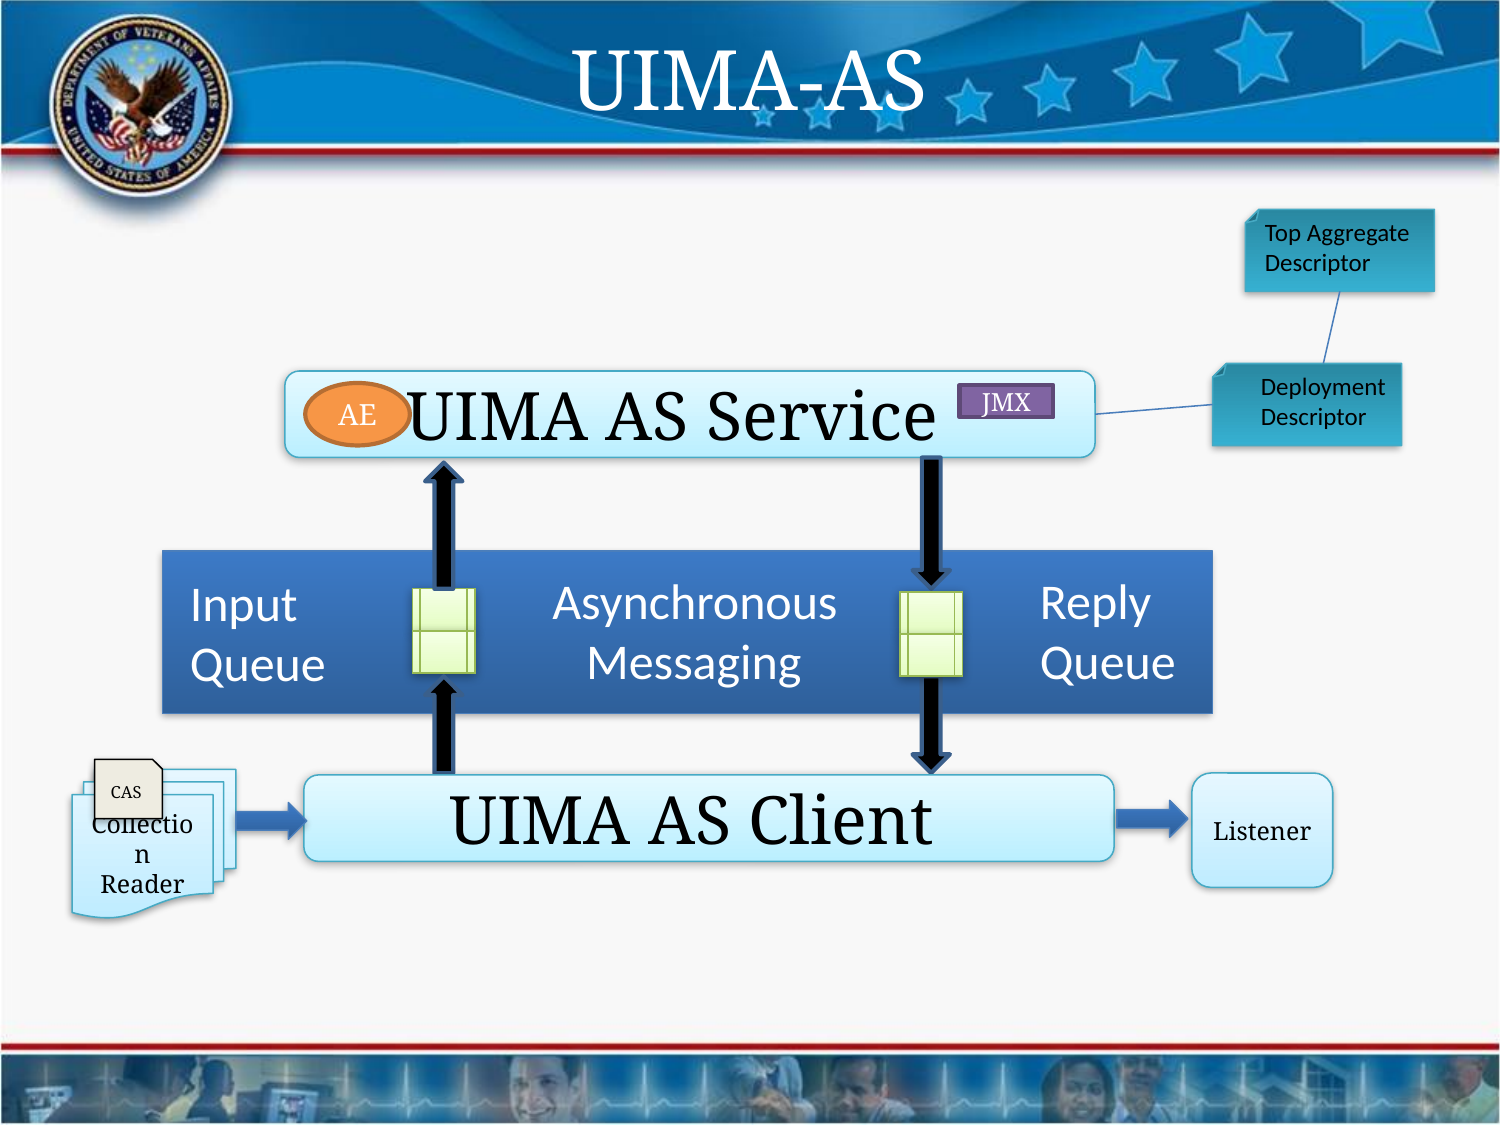

# UIMA-AS

Top Aggregate
Descriptor

Deployment
Descriptor
UIMA AS Service
AE
JMX

Asynchronous
   Messaging

Reply Queue
Input Queue

CAS
Collection
Reader
UIMA AS Client
Listener
UIMA AS Client